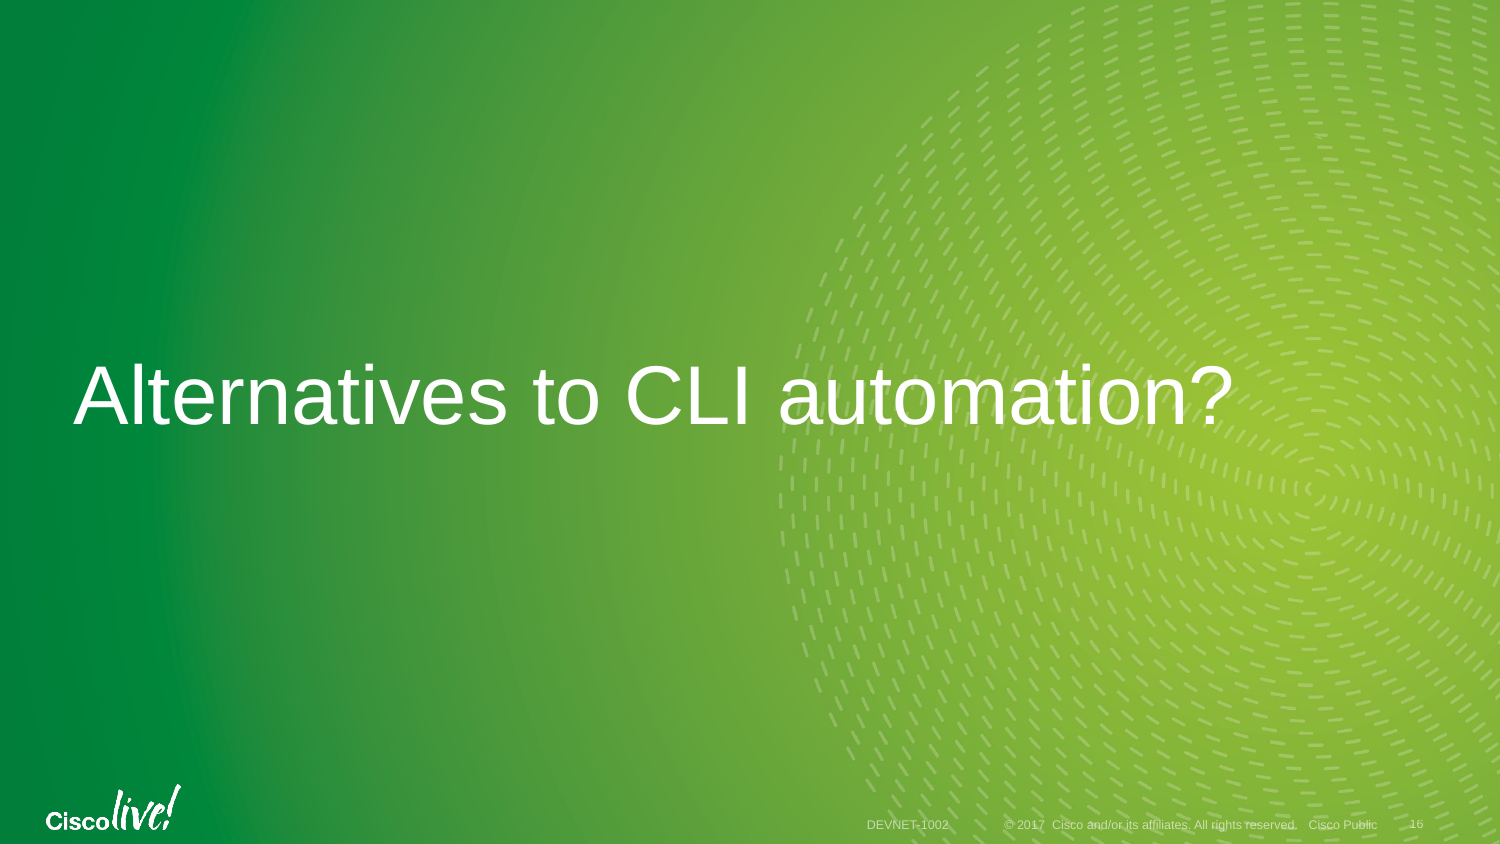

# Alternatives to CLI automation?
16
DEVNET-1002